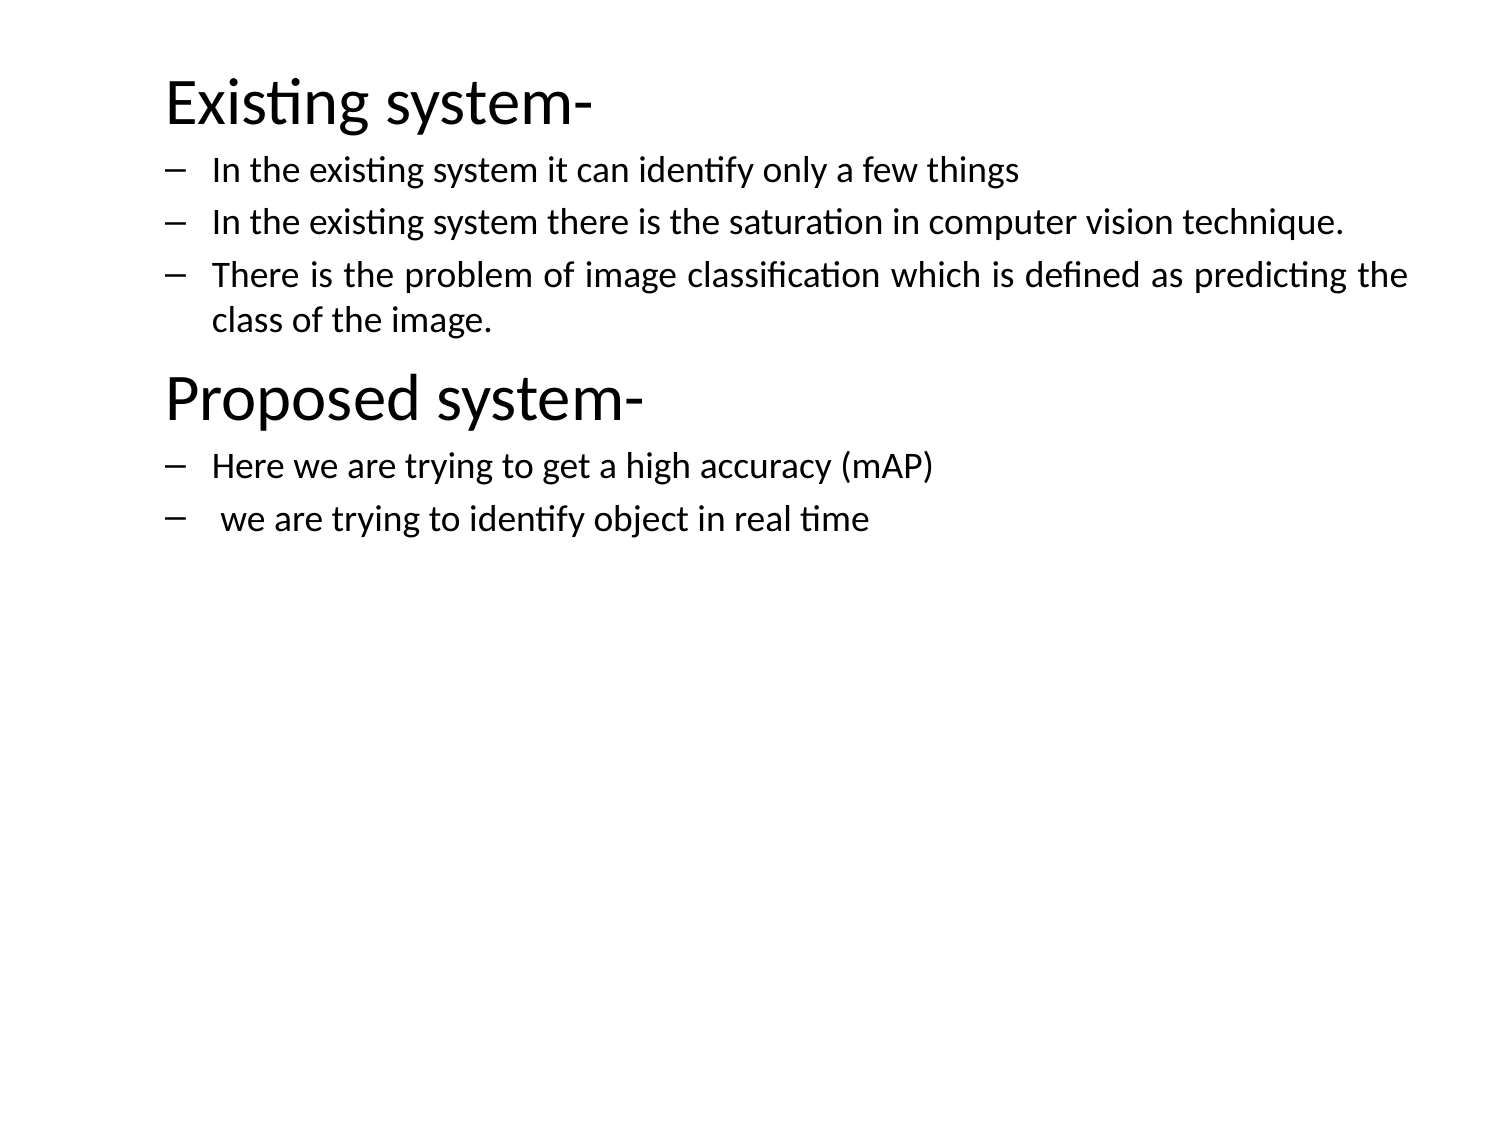

Existing system-
In the existing system it can identify only a few things
In the existing system there is the saturation in computer vision technique.
There is the problem of image classification which is defined as predicting the class of the image.
Proposed system-
Here we are trying to get a high accuracy (mAP)
 we are trying to identify object in real time